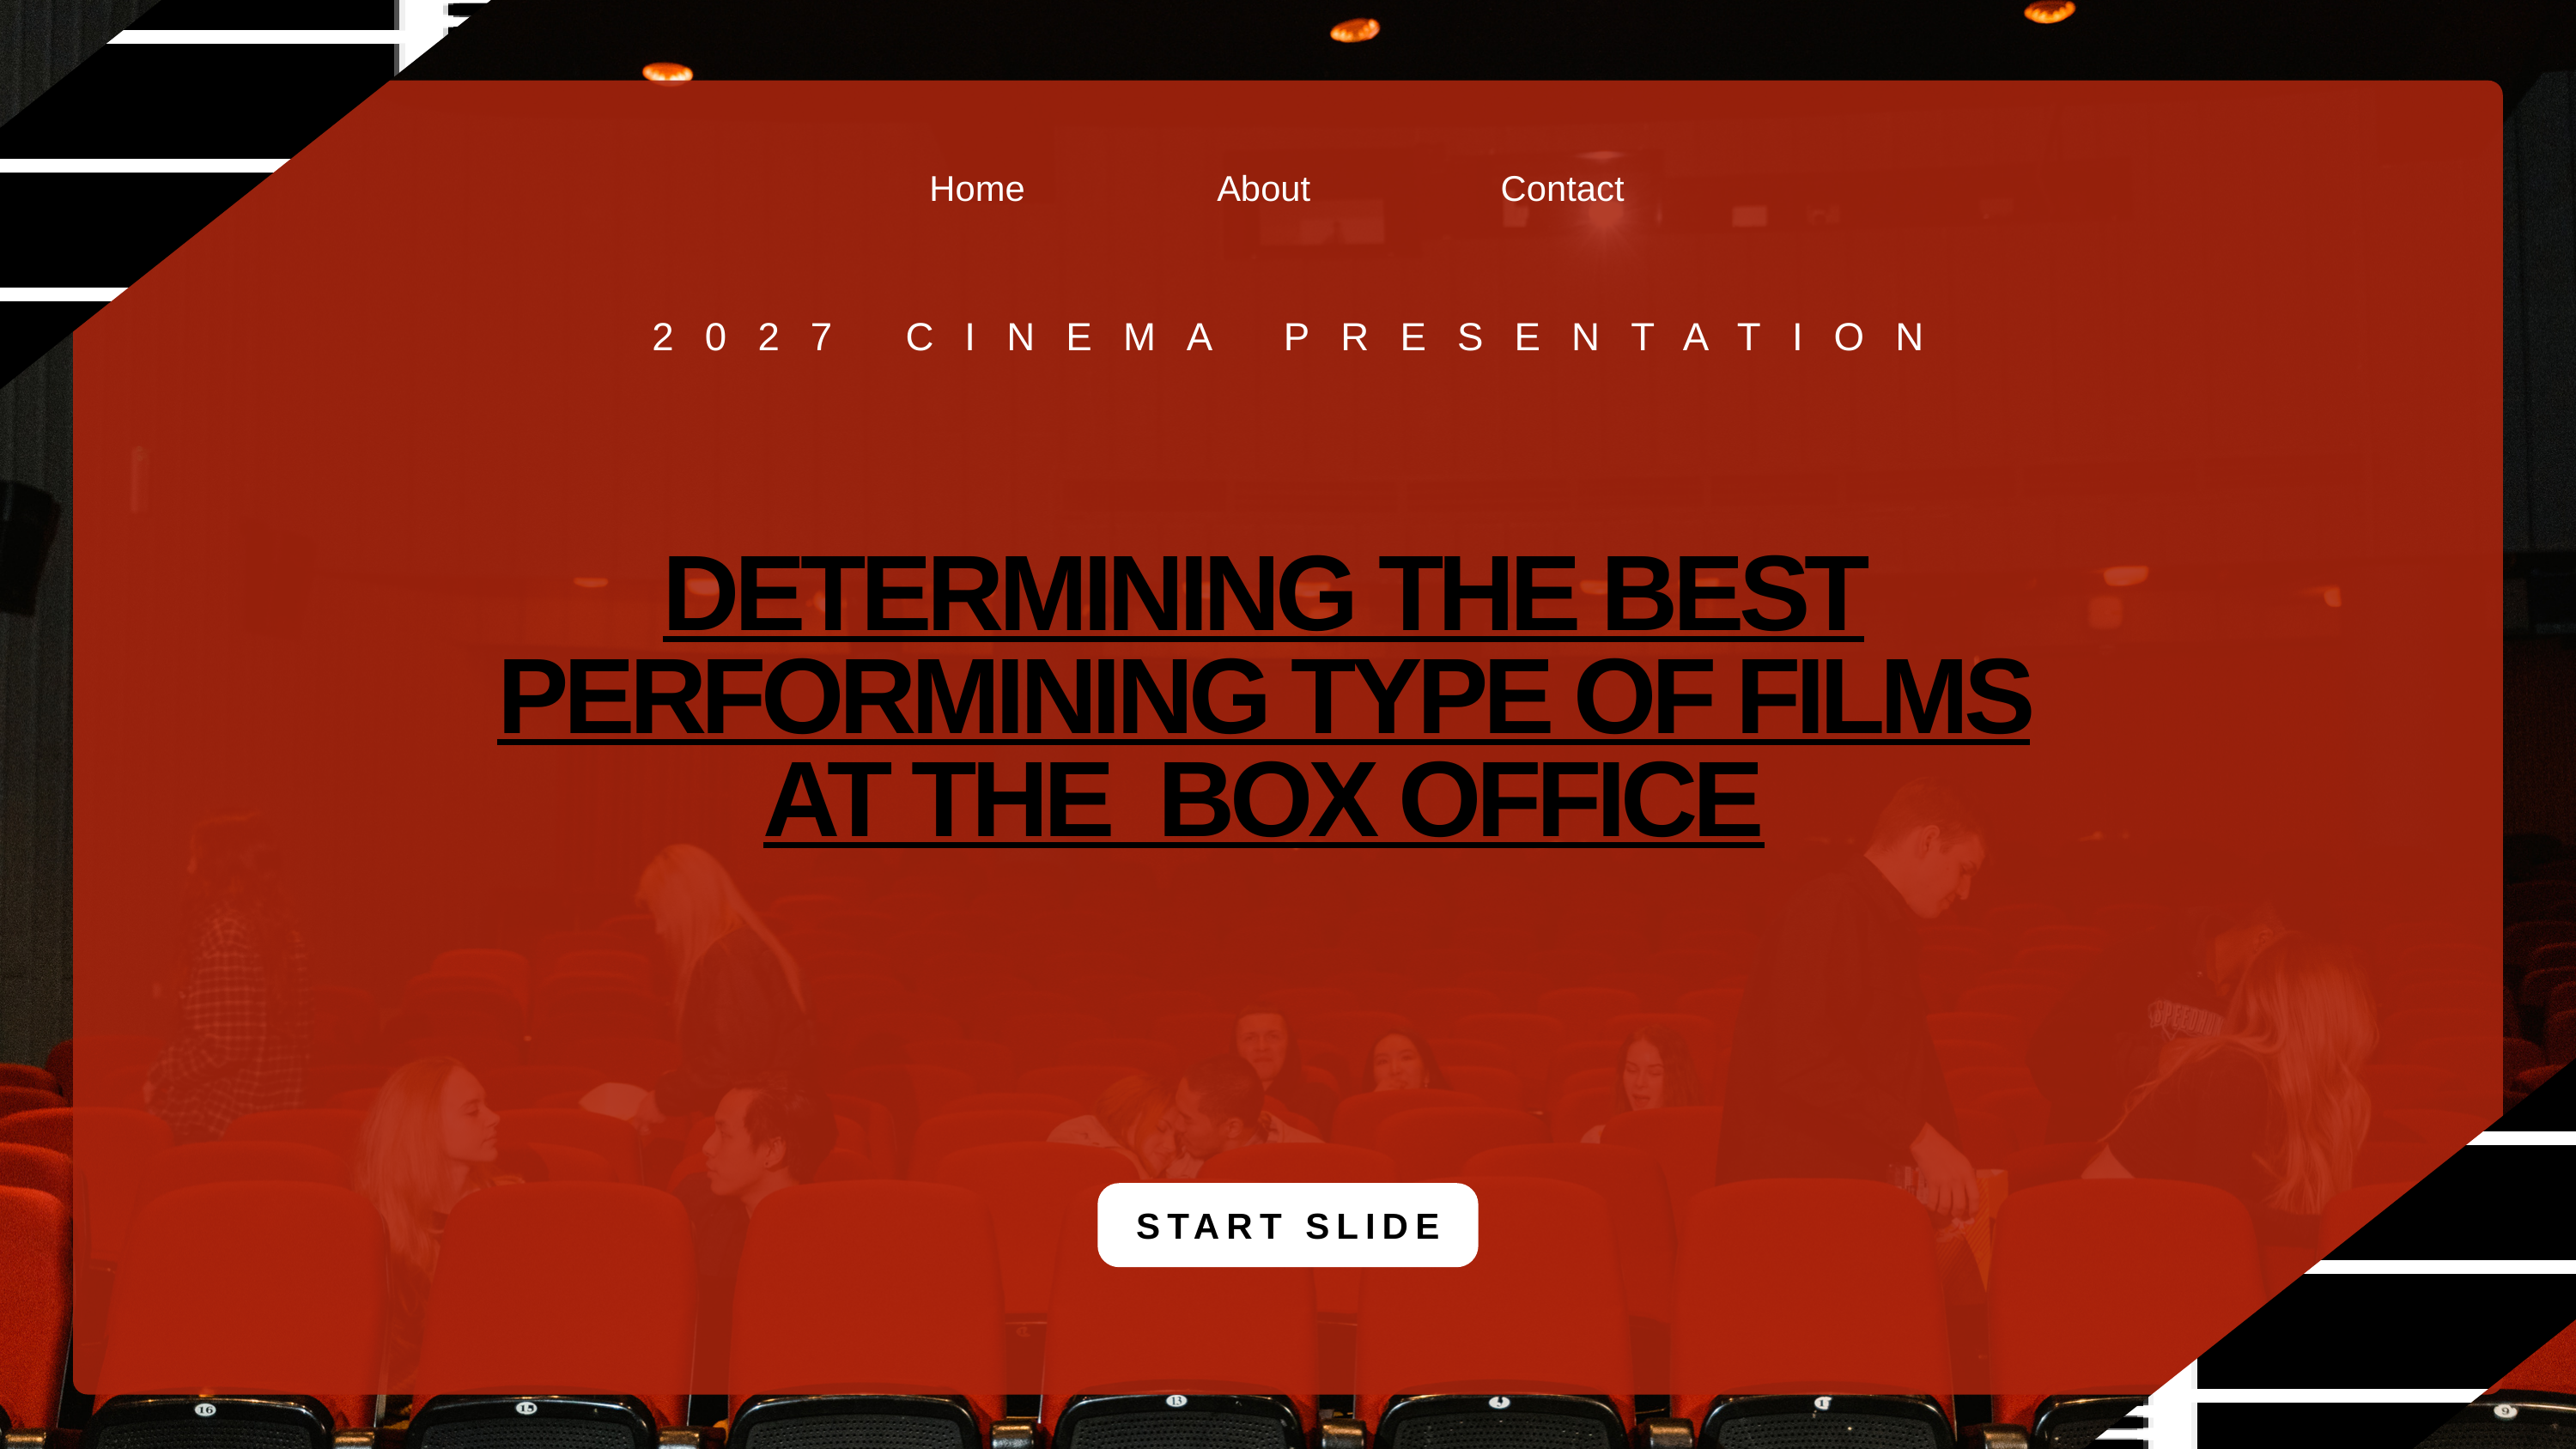

Home
About
Contact
2027 CINEMA PRESENTATION
DETERMINING THE BEST PERFORMINING TYPE OF FILMS AT THE  BOX OFFICE

START SLIDE